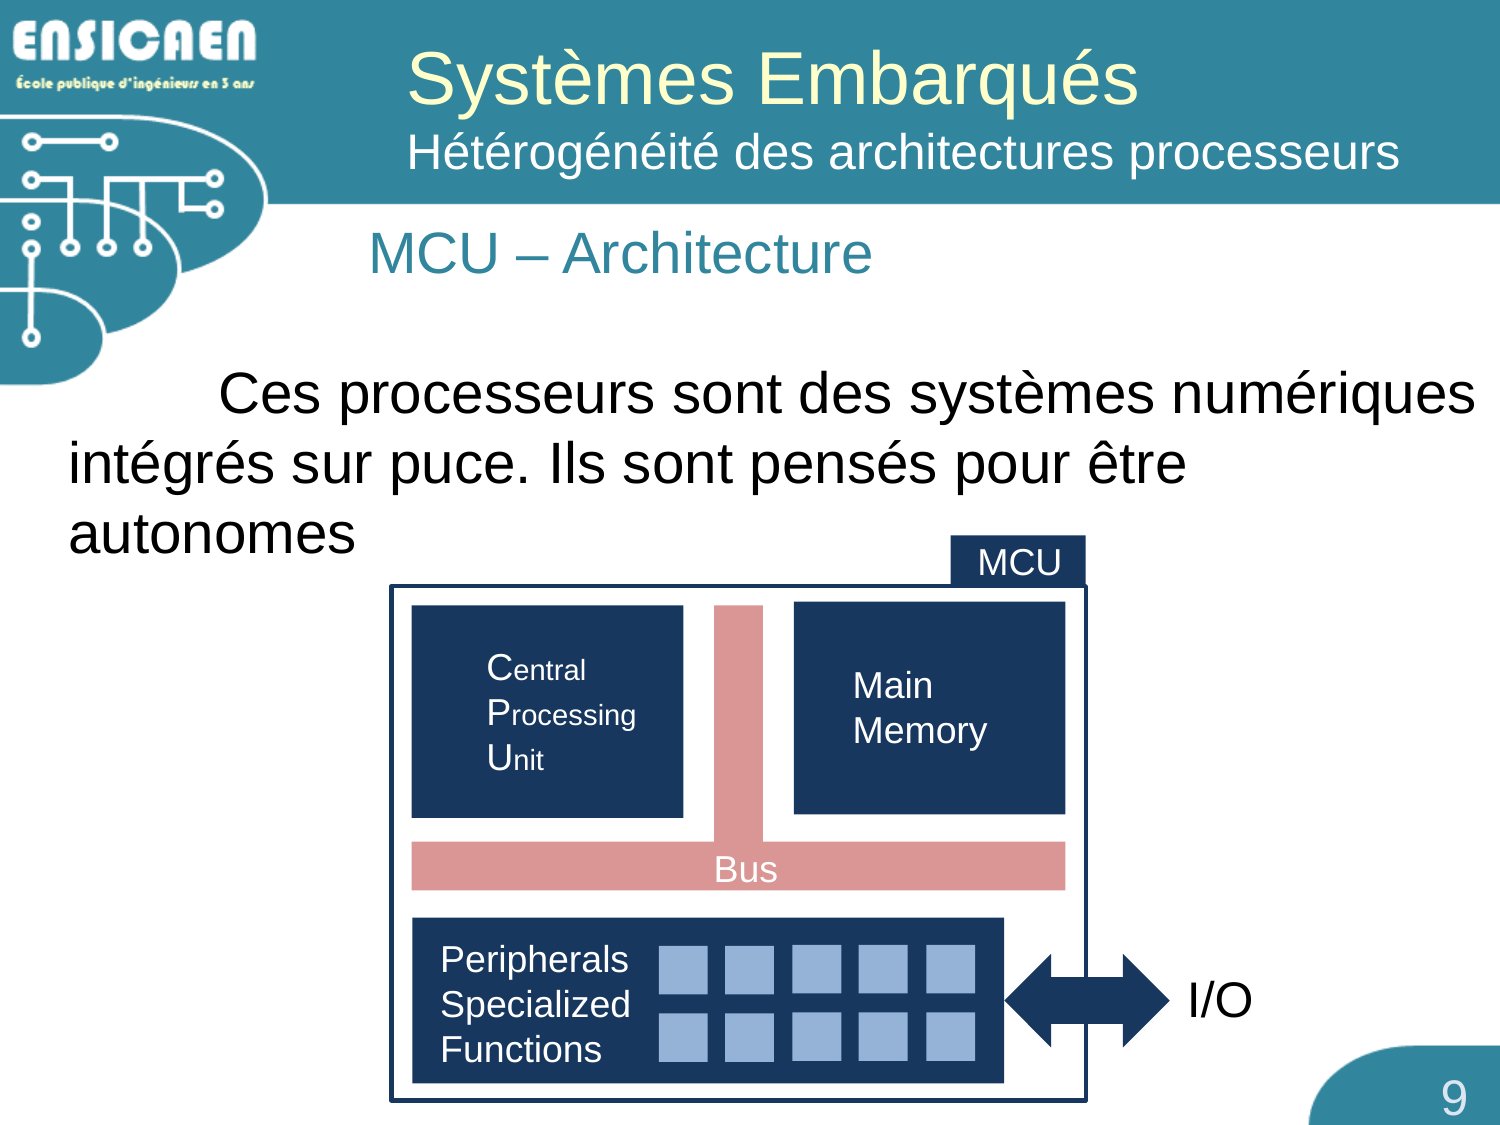

# Systèmes Embarqués Hétérogénéité des architectures processeurs
		MCU – Architecture

	Ces processeurs sont des systèmes numériques intégrés sur puce. Ils sont pensés pour être autonomes
MCU

Central
Processing
Unit
Main
Memory

Bus

Peripherals
Specialized
Functions

I/O

9